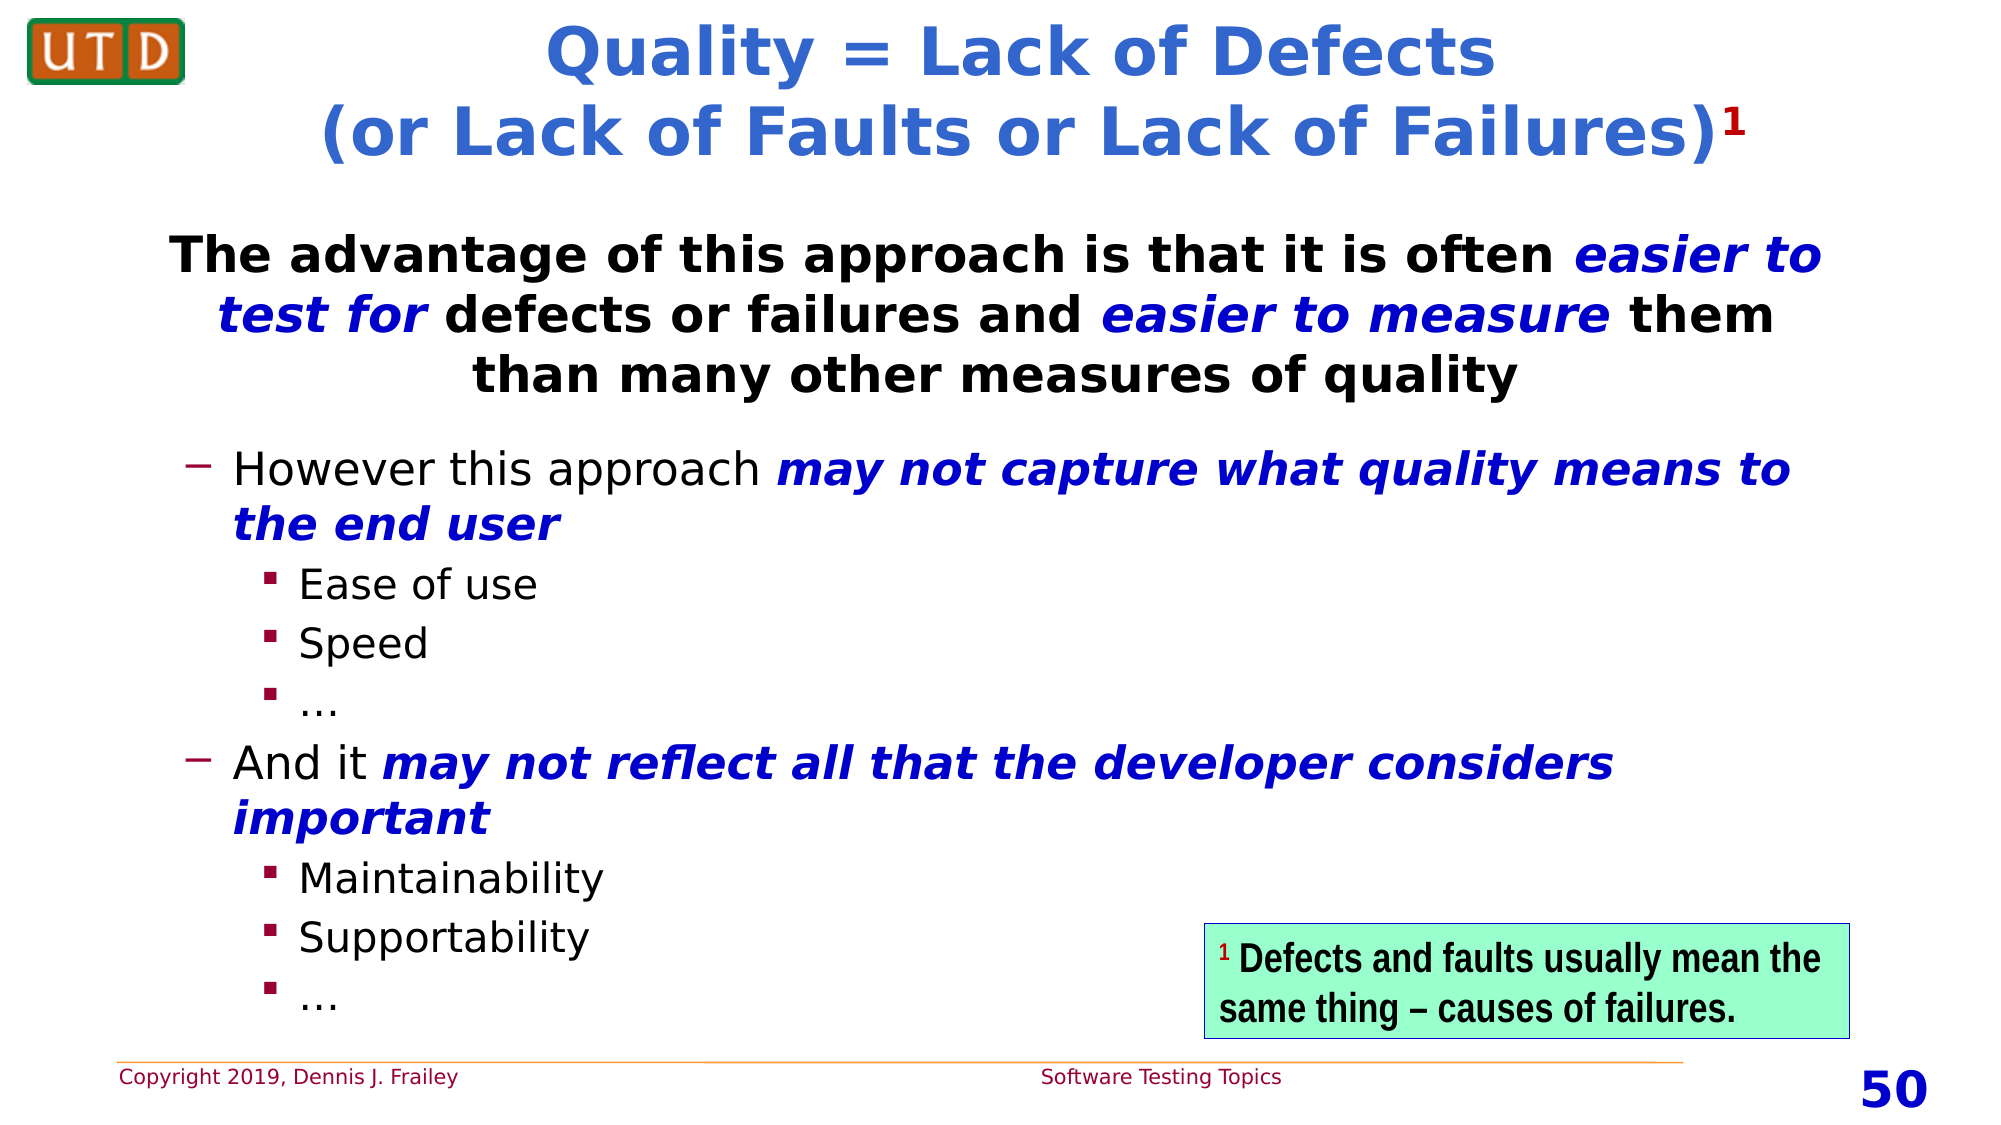

# Quality = Lack of Defects (or Lack of Faults or Lack of Failures)1
The advantage of this approach is that it is often easier to test for defects or failures and easier to measure them
than many other measures of quality
However this approach may not capture what quality means to the end user
Ease of use
Speed
…
And it may not reflect all that the developer considers important
Maintainability
Supportability
…
1 Defects and faults usually mean the same thing – causes of failures.